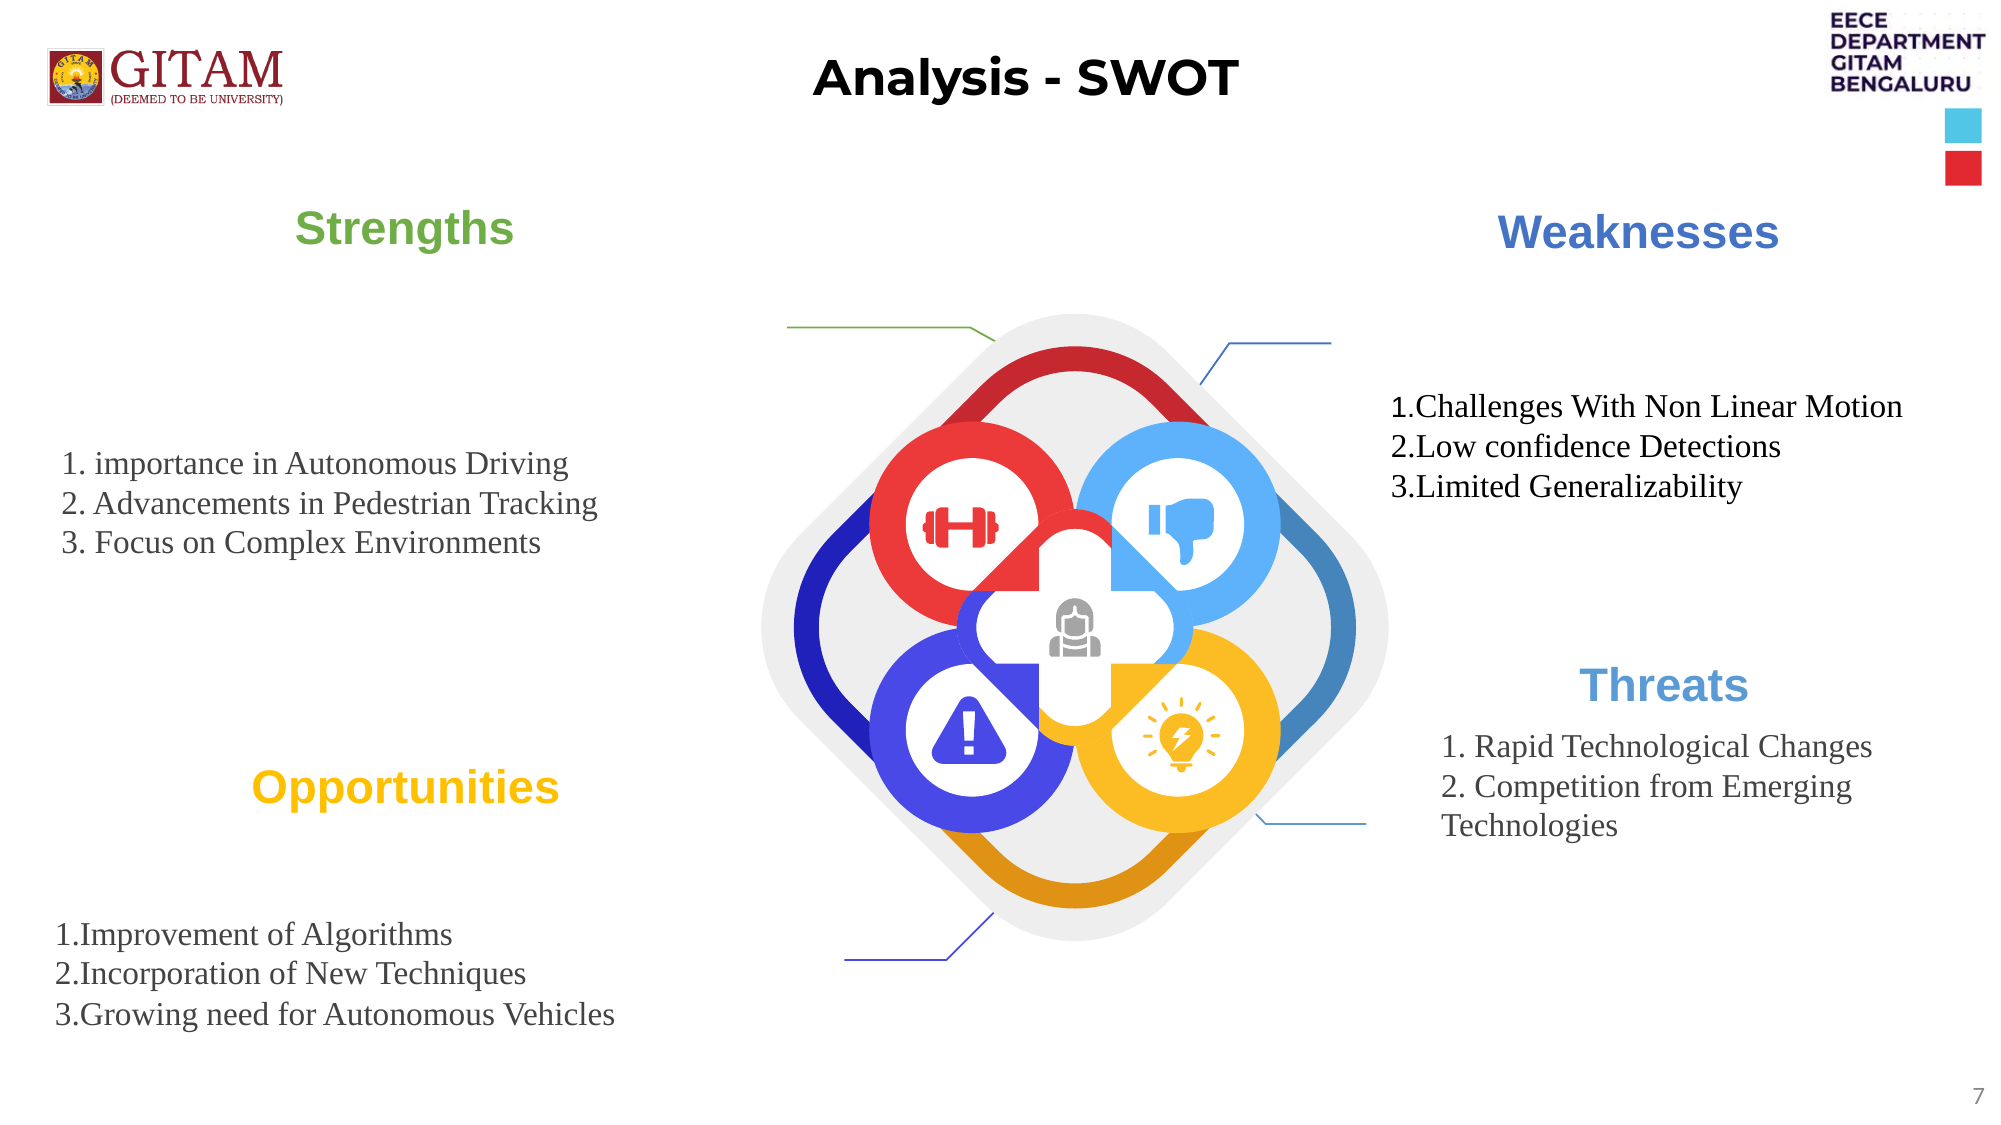

Analysis - SWOT
Weaknesses
1.Challenges With Non Linear Motion
2.Low confidence Detections
3.Limited Generalizability

Strengths
1. importance in Autonomous Driving
2. Advancements in Pedestrian Tracking
3. Focus on Complex Environments

Threats
1. Rapid Technological Changes
2. Competition from Emerging Technologies

Opportunities
1.Improvement of Algorithms
2.Incorporation of New Techniques
3.Growing need for Autonomous Vehicles

7